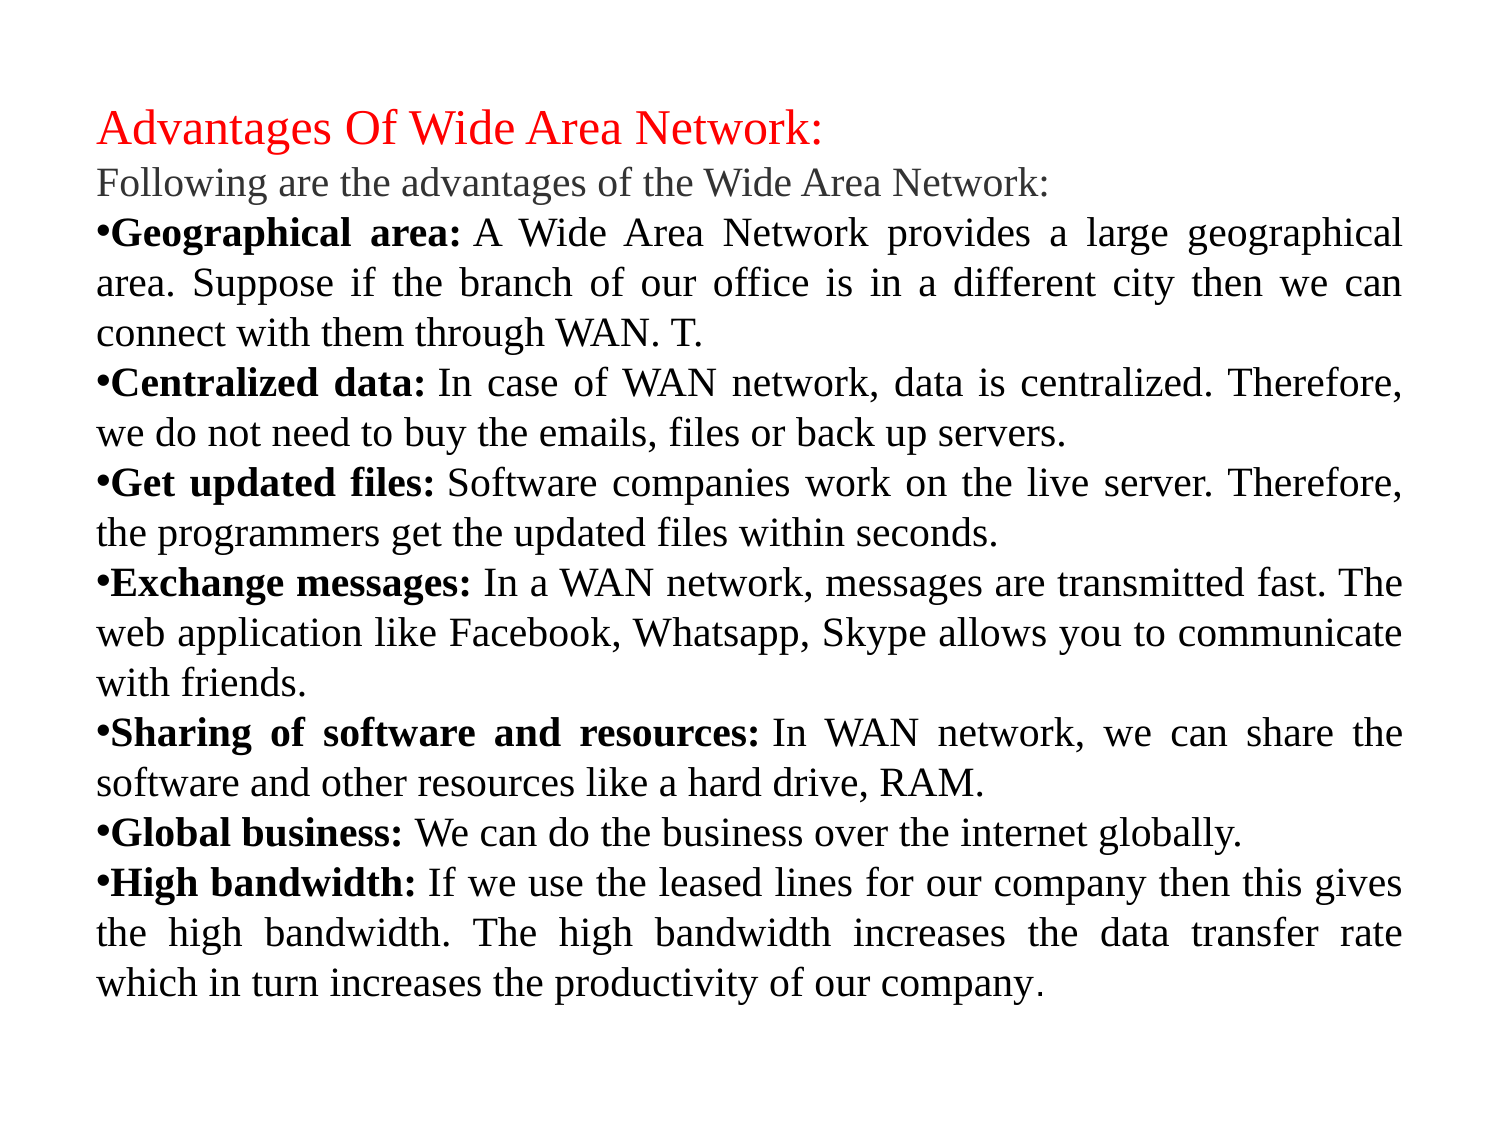

Advantages Of Wide Area Network:
Following are the advantages of the Wide Area Network:
Geographical area: A Wide Area Network provides a large geographical area. Suppose if the branch of our office is in a different city then we can connect with them through WAN. T.
Centralized data: In case of WAN network, data is centralized. Therefore, we do not need to buy the emails, files or back up servers.
Get updated files: Software companies work on the live server. Therefore, the programmers get the updated files within seconds.
Exchange messages: In a WAN network, messages are transmitted fast. The web application like Facebook, Whatsapp, Skype allows you to communicate with friends.
Sharing of software and resources: In WAN network, we can share the software and other resources like a hard drive, RAM.
Global business: We can do the business over the internet globally.
High bandwidth: If we use the leased lines for our company then this gives the high bandwidth. The high bandwidth increases the data transfer rate which in turn increases the productivity of our company.